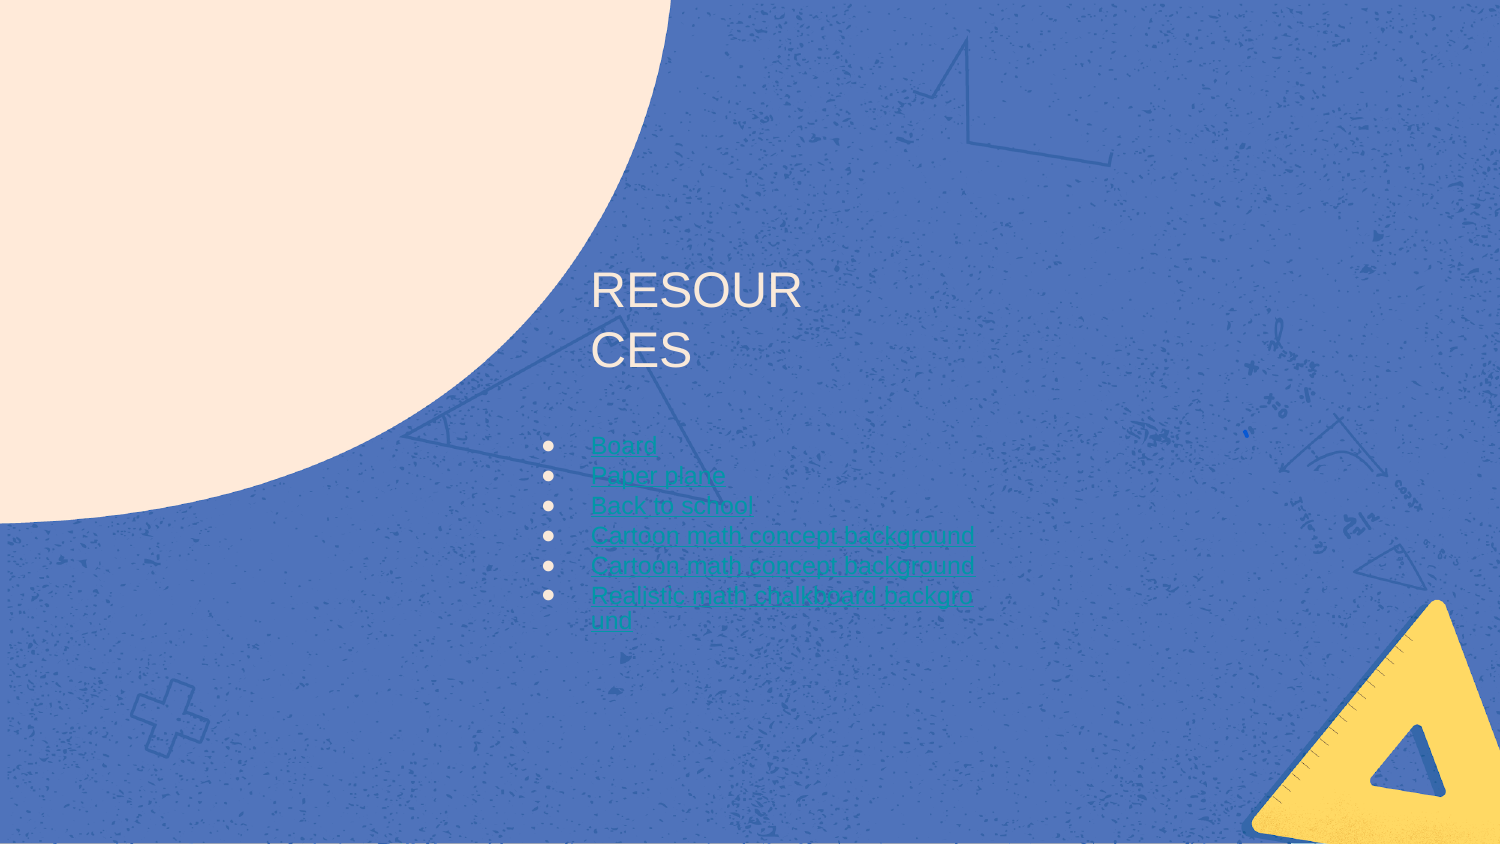

# RESOURCES
Board
Paper plane
Back to school
Cartoon math concept background
Cartoon math concept background
Realistic math chalkboard background